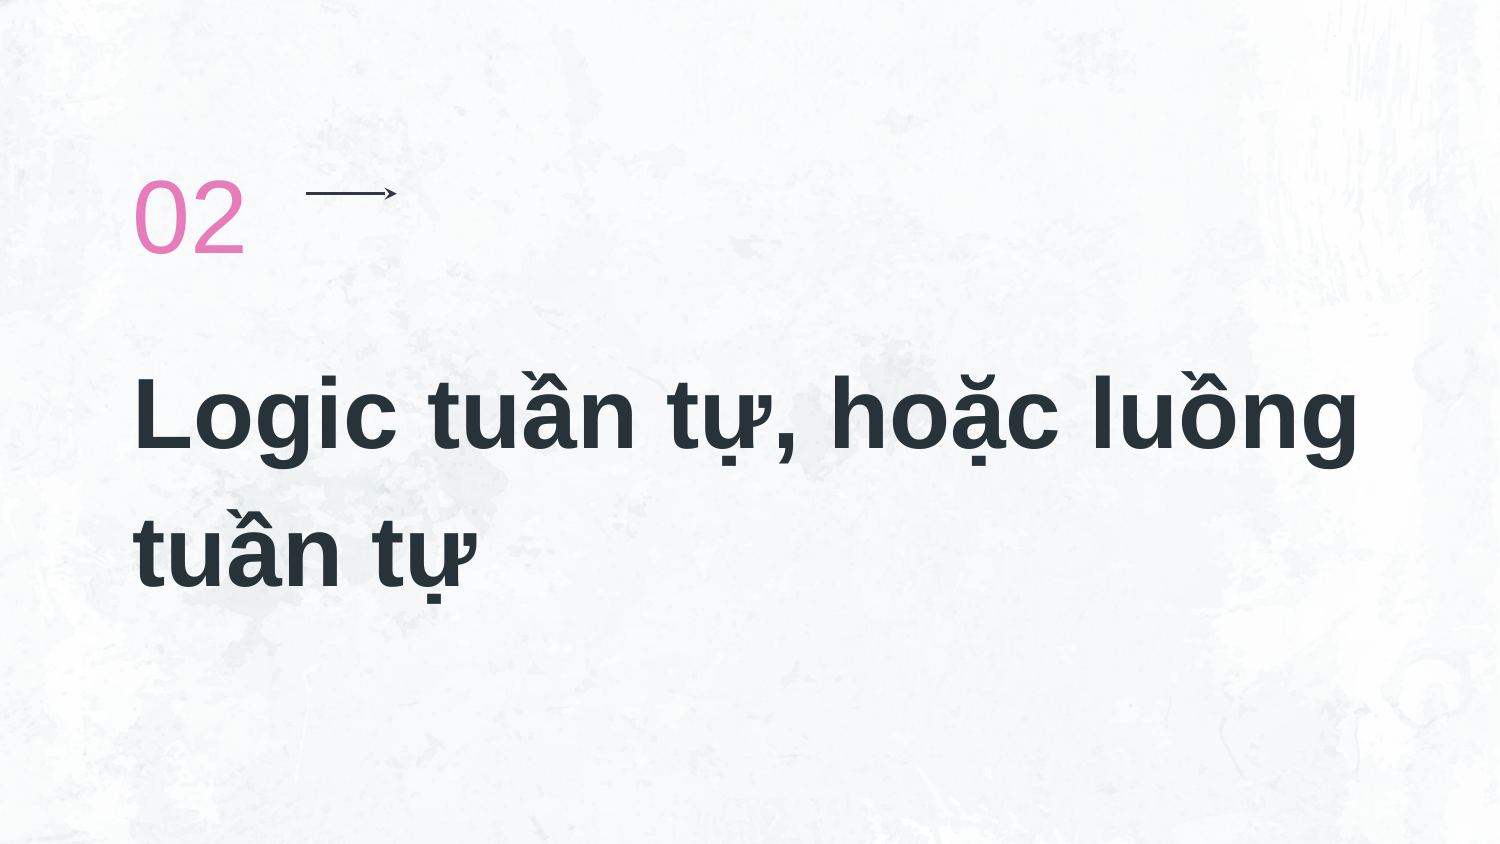

02
# Logic tuần tự, hoặc luồng tuần tự